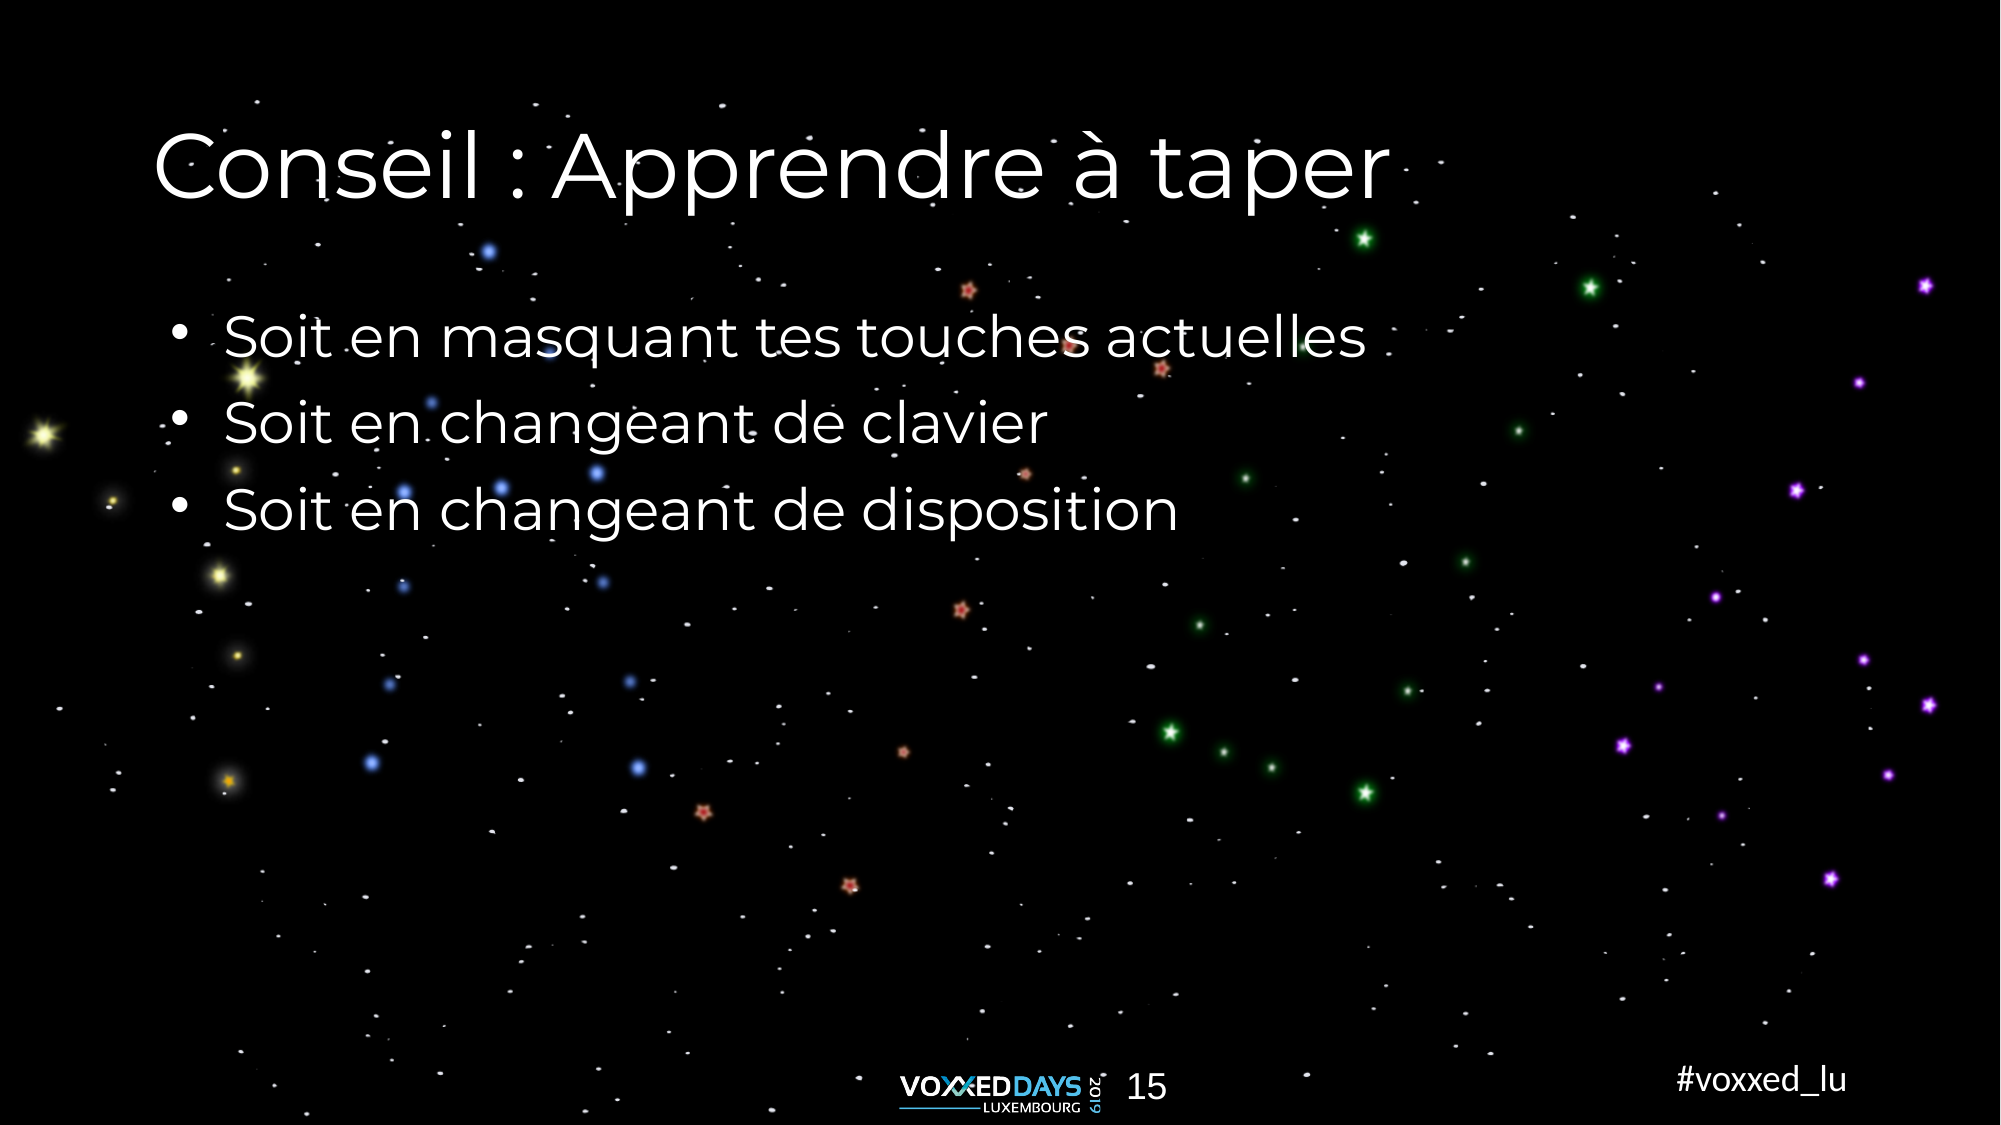

Conseil : Apprendre à taper
Soit en masquant tes touches actuelles
Soit en changeant de clavier
Soit en changeant de disposition

15